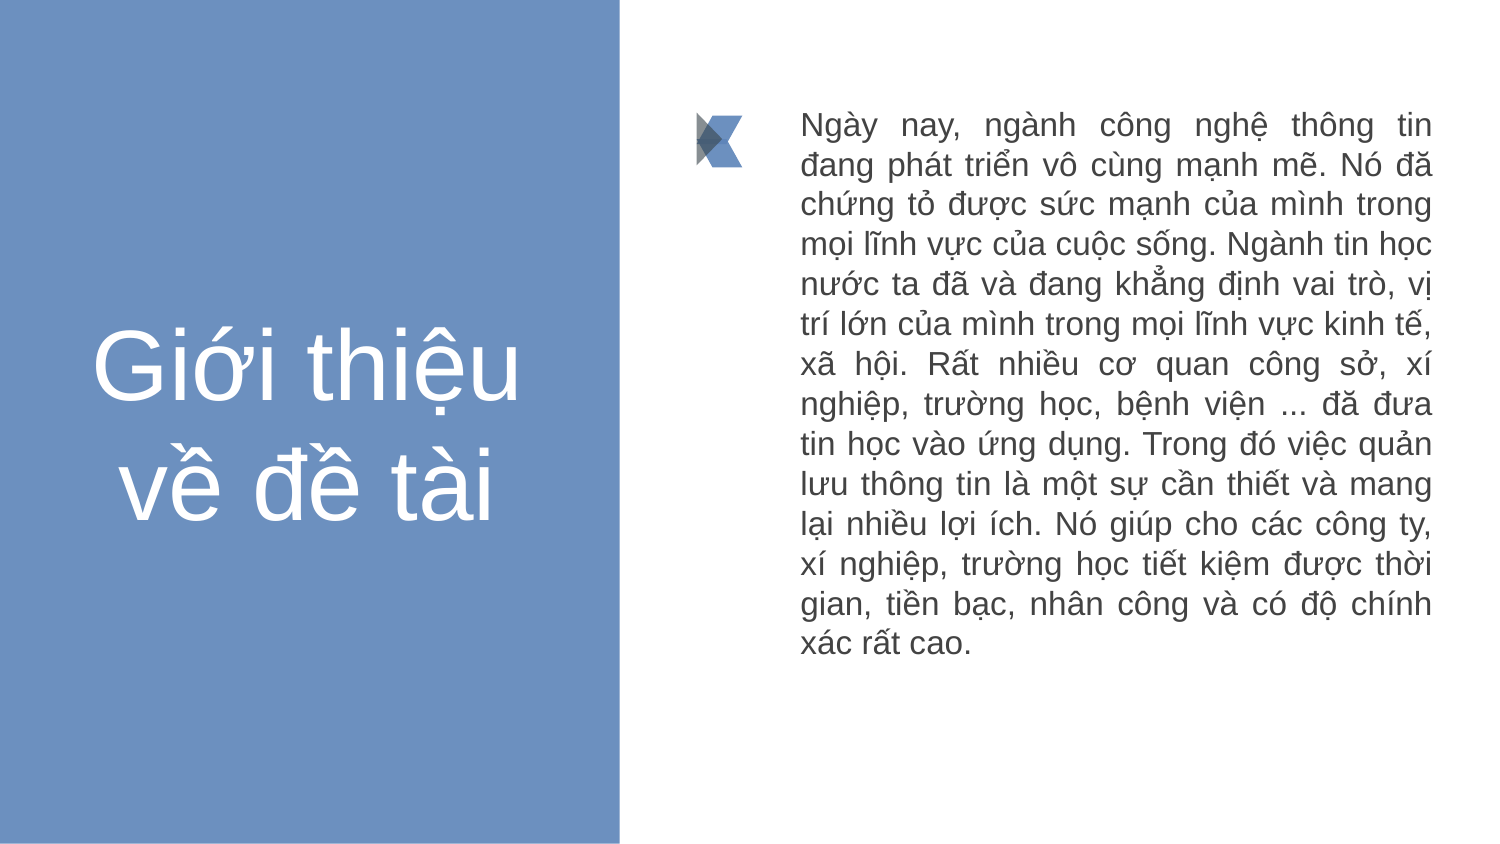

Ngày nay, ngành công nghệ thông tin đang phát triển vô cùng mạnh mẽ. Nó đă chứng tỏ được sức mạnh của mình trong mọi lĩnh vực của cuộc sống. Ngành tin học nước ta đã và đang khẳng định vai trò, vị trí lớn của mình trong mọi lĩnh vực kinh tế, xã hội. Rất nhiều cơ quan công sở, xí nghiệp, trường học, bệnh viện ... đă đưa tin học vào ứng dụng. Trong đó việc quản lưu thông tin là một sự cần thiết và mang lại nhiều lợi ích. Nó giúp cho các công ty, xí nghiệp, trường học tiết kiệm được thời gian, tiền bạc, nhân công và có độ chính xác rất cao.

# Giới thiệu về đề tài